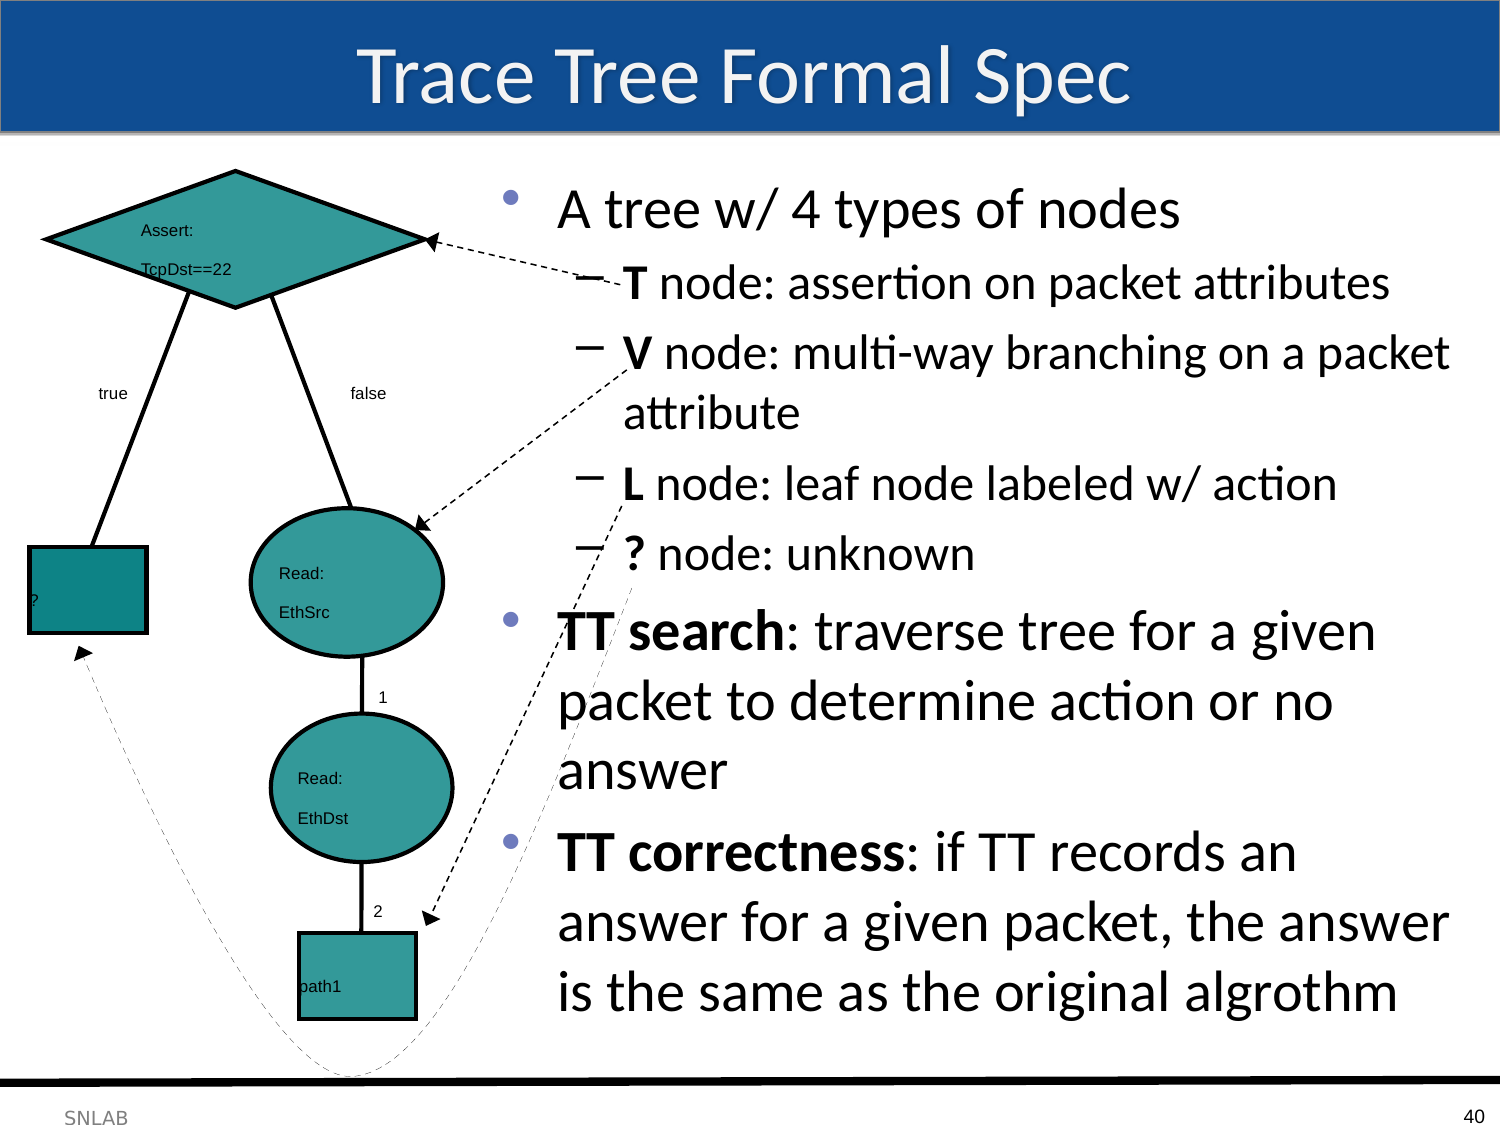

# Trace Tree Formal Spec
A tree w/ 4 types of nodes
T node: assertion on packet attributes
V node: multi-way branching on a packet attribute
L node: leaf node labeled w/ action
? node: unknown
TT search: traverse tree for a given packet to determine action or no answer
TT correctness: if TT records an answer for a given packet, the answer is the same as the original algrothm
Assert:
TcpDst==22

true
false
Read:
EthSrc
?

1
Read:
EthDst

2
path1

40